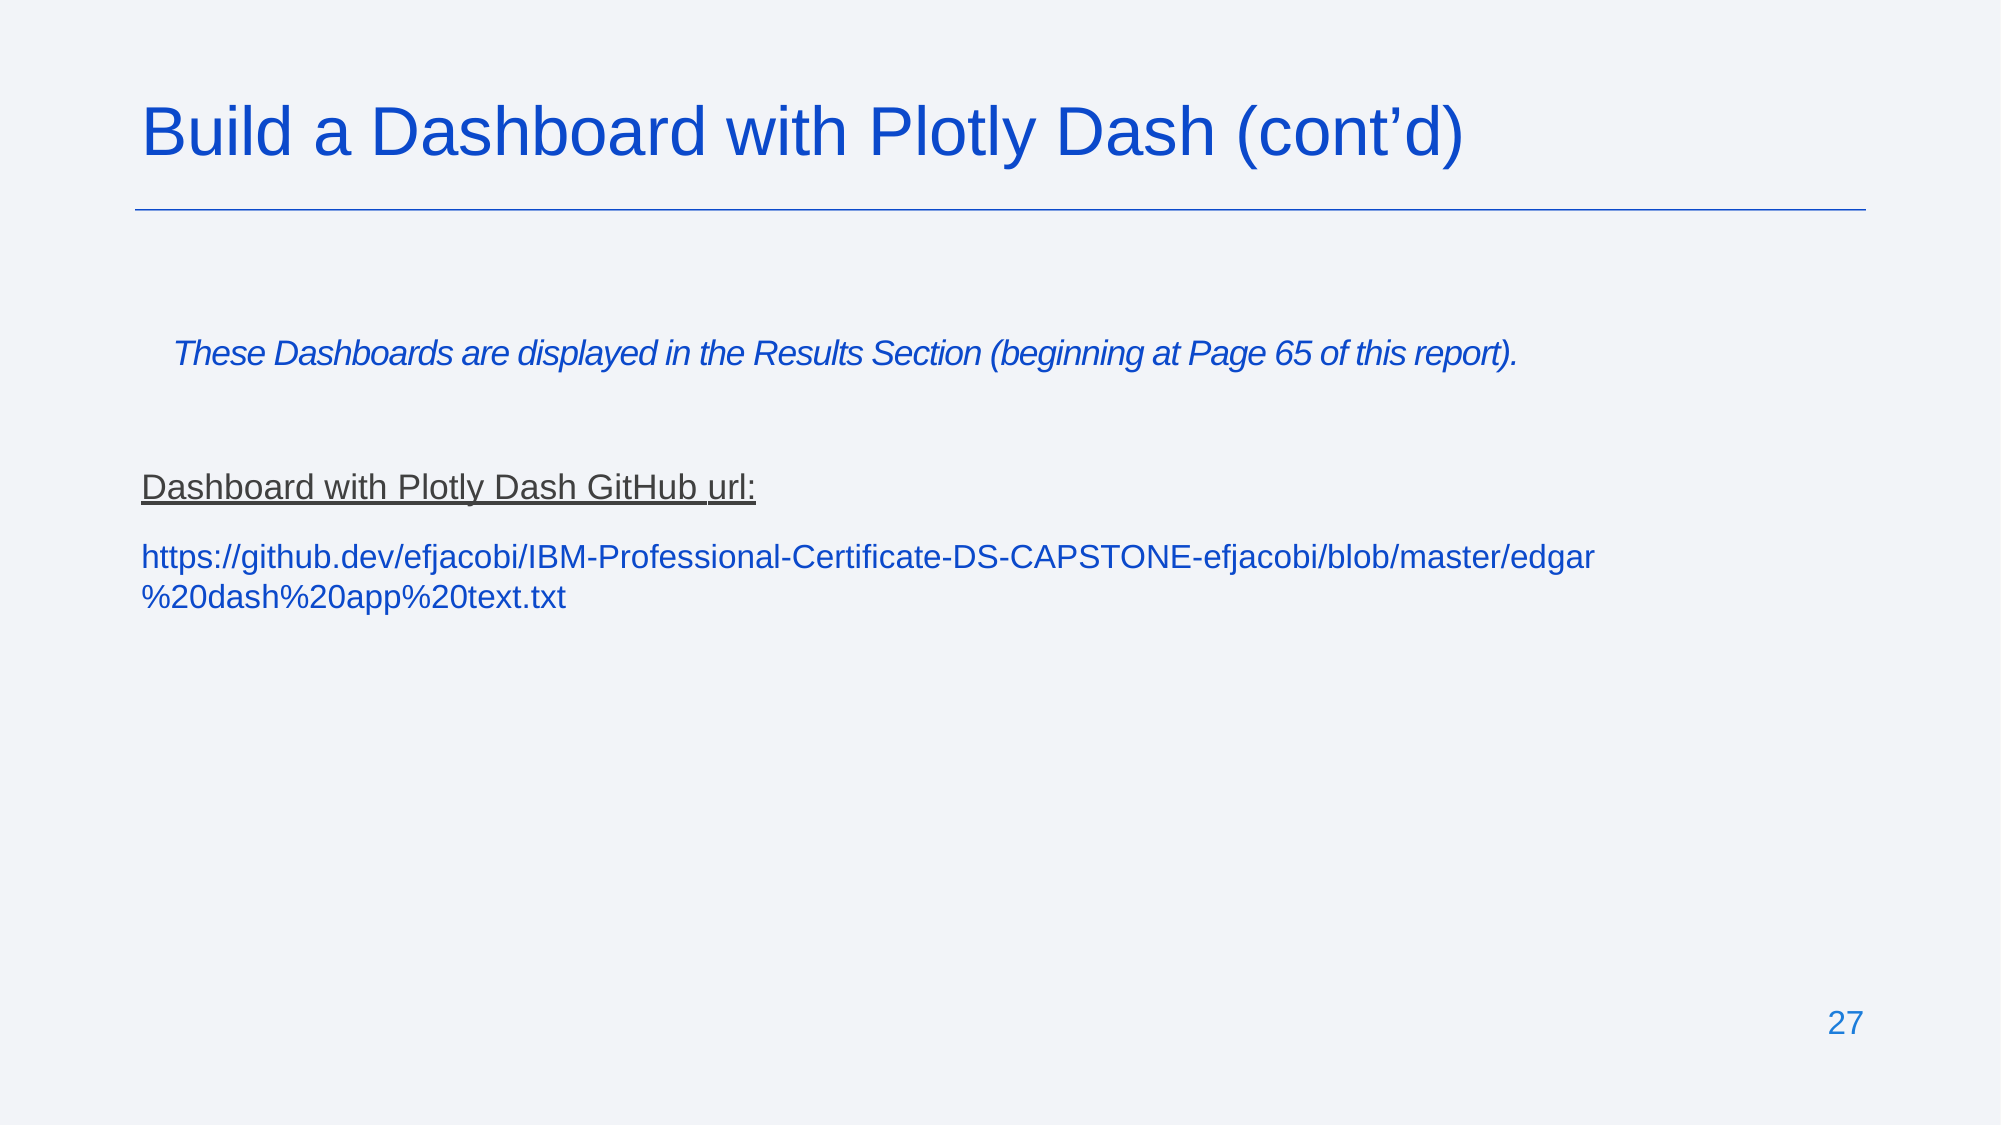

Build a Dashboard with Plotly Dash (cont’d)
  These Dashboards are displayed in the Results Section (beginning at Page 65 of this report).

Dashboard with Plotly Dash GitHub url:
https://github.dev/efjacobi/IBM-Professional-Certificate-DS-CAPSTONE-efjacobi/blob/master/edgar%20dash%20app%20text.txt

27